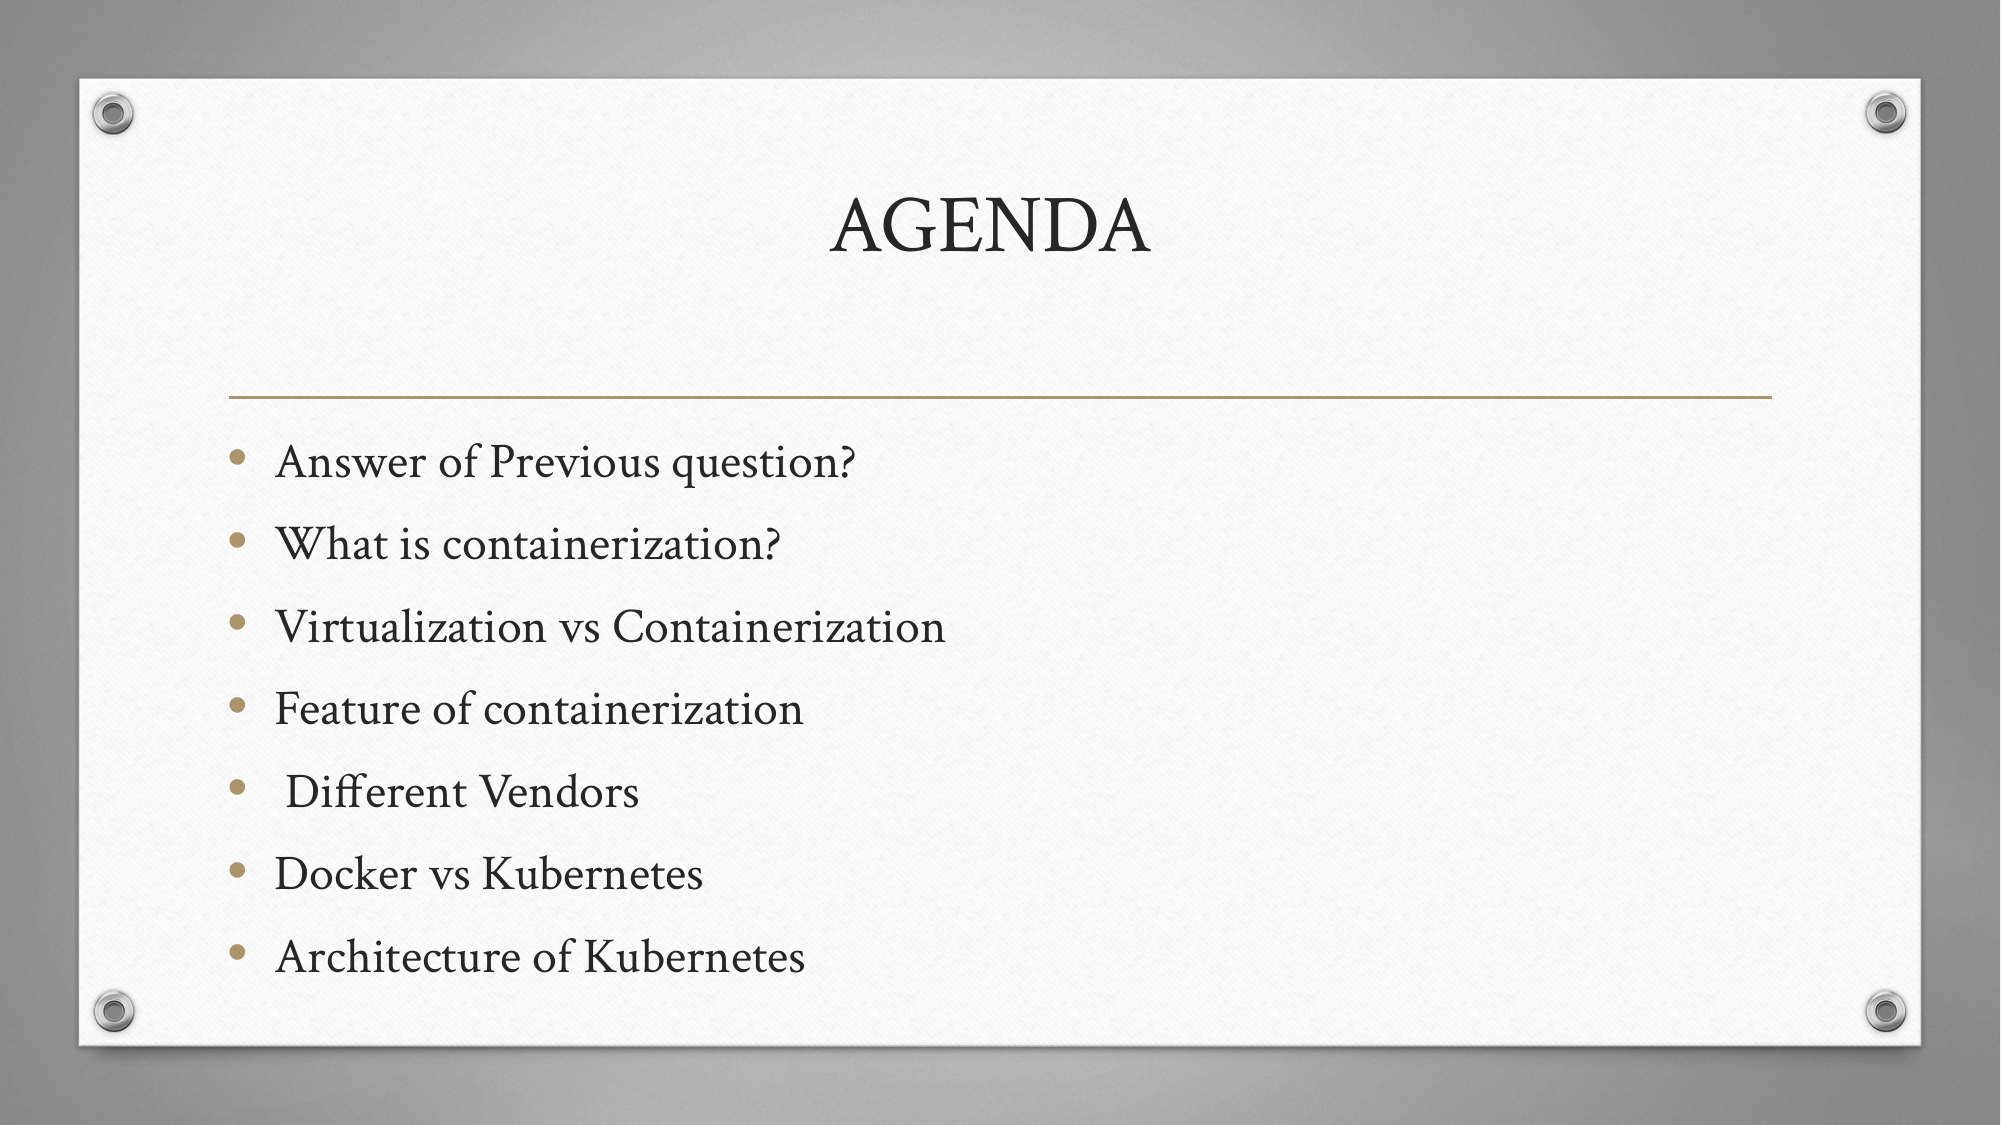

# AGENDA
Answer of Previous question?
What is containerization?
Virtualization vs Containerization
Feature of containerization
 Different Vendors
Docker vs Kubernetes
Architecture of Kubernetes